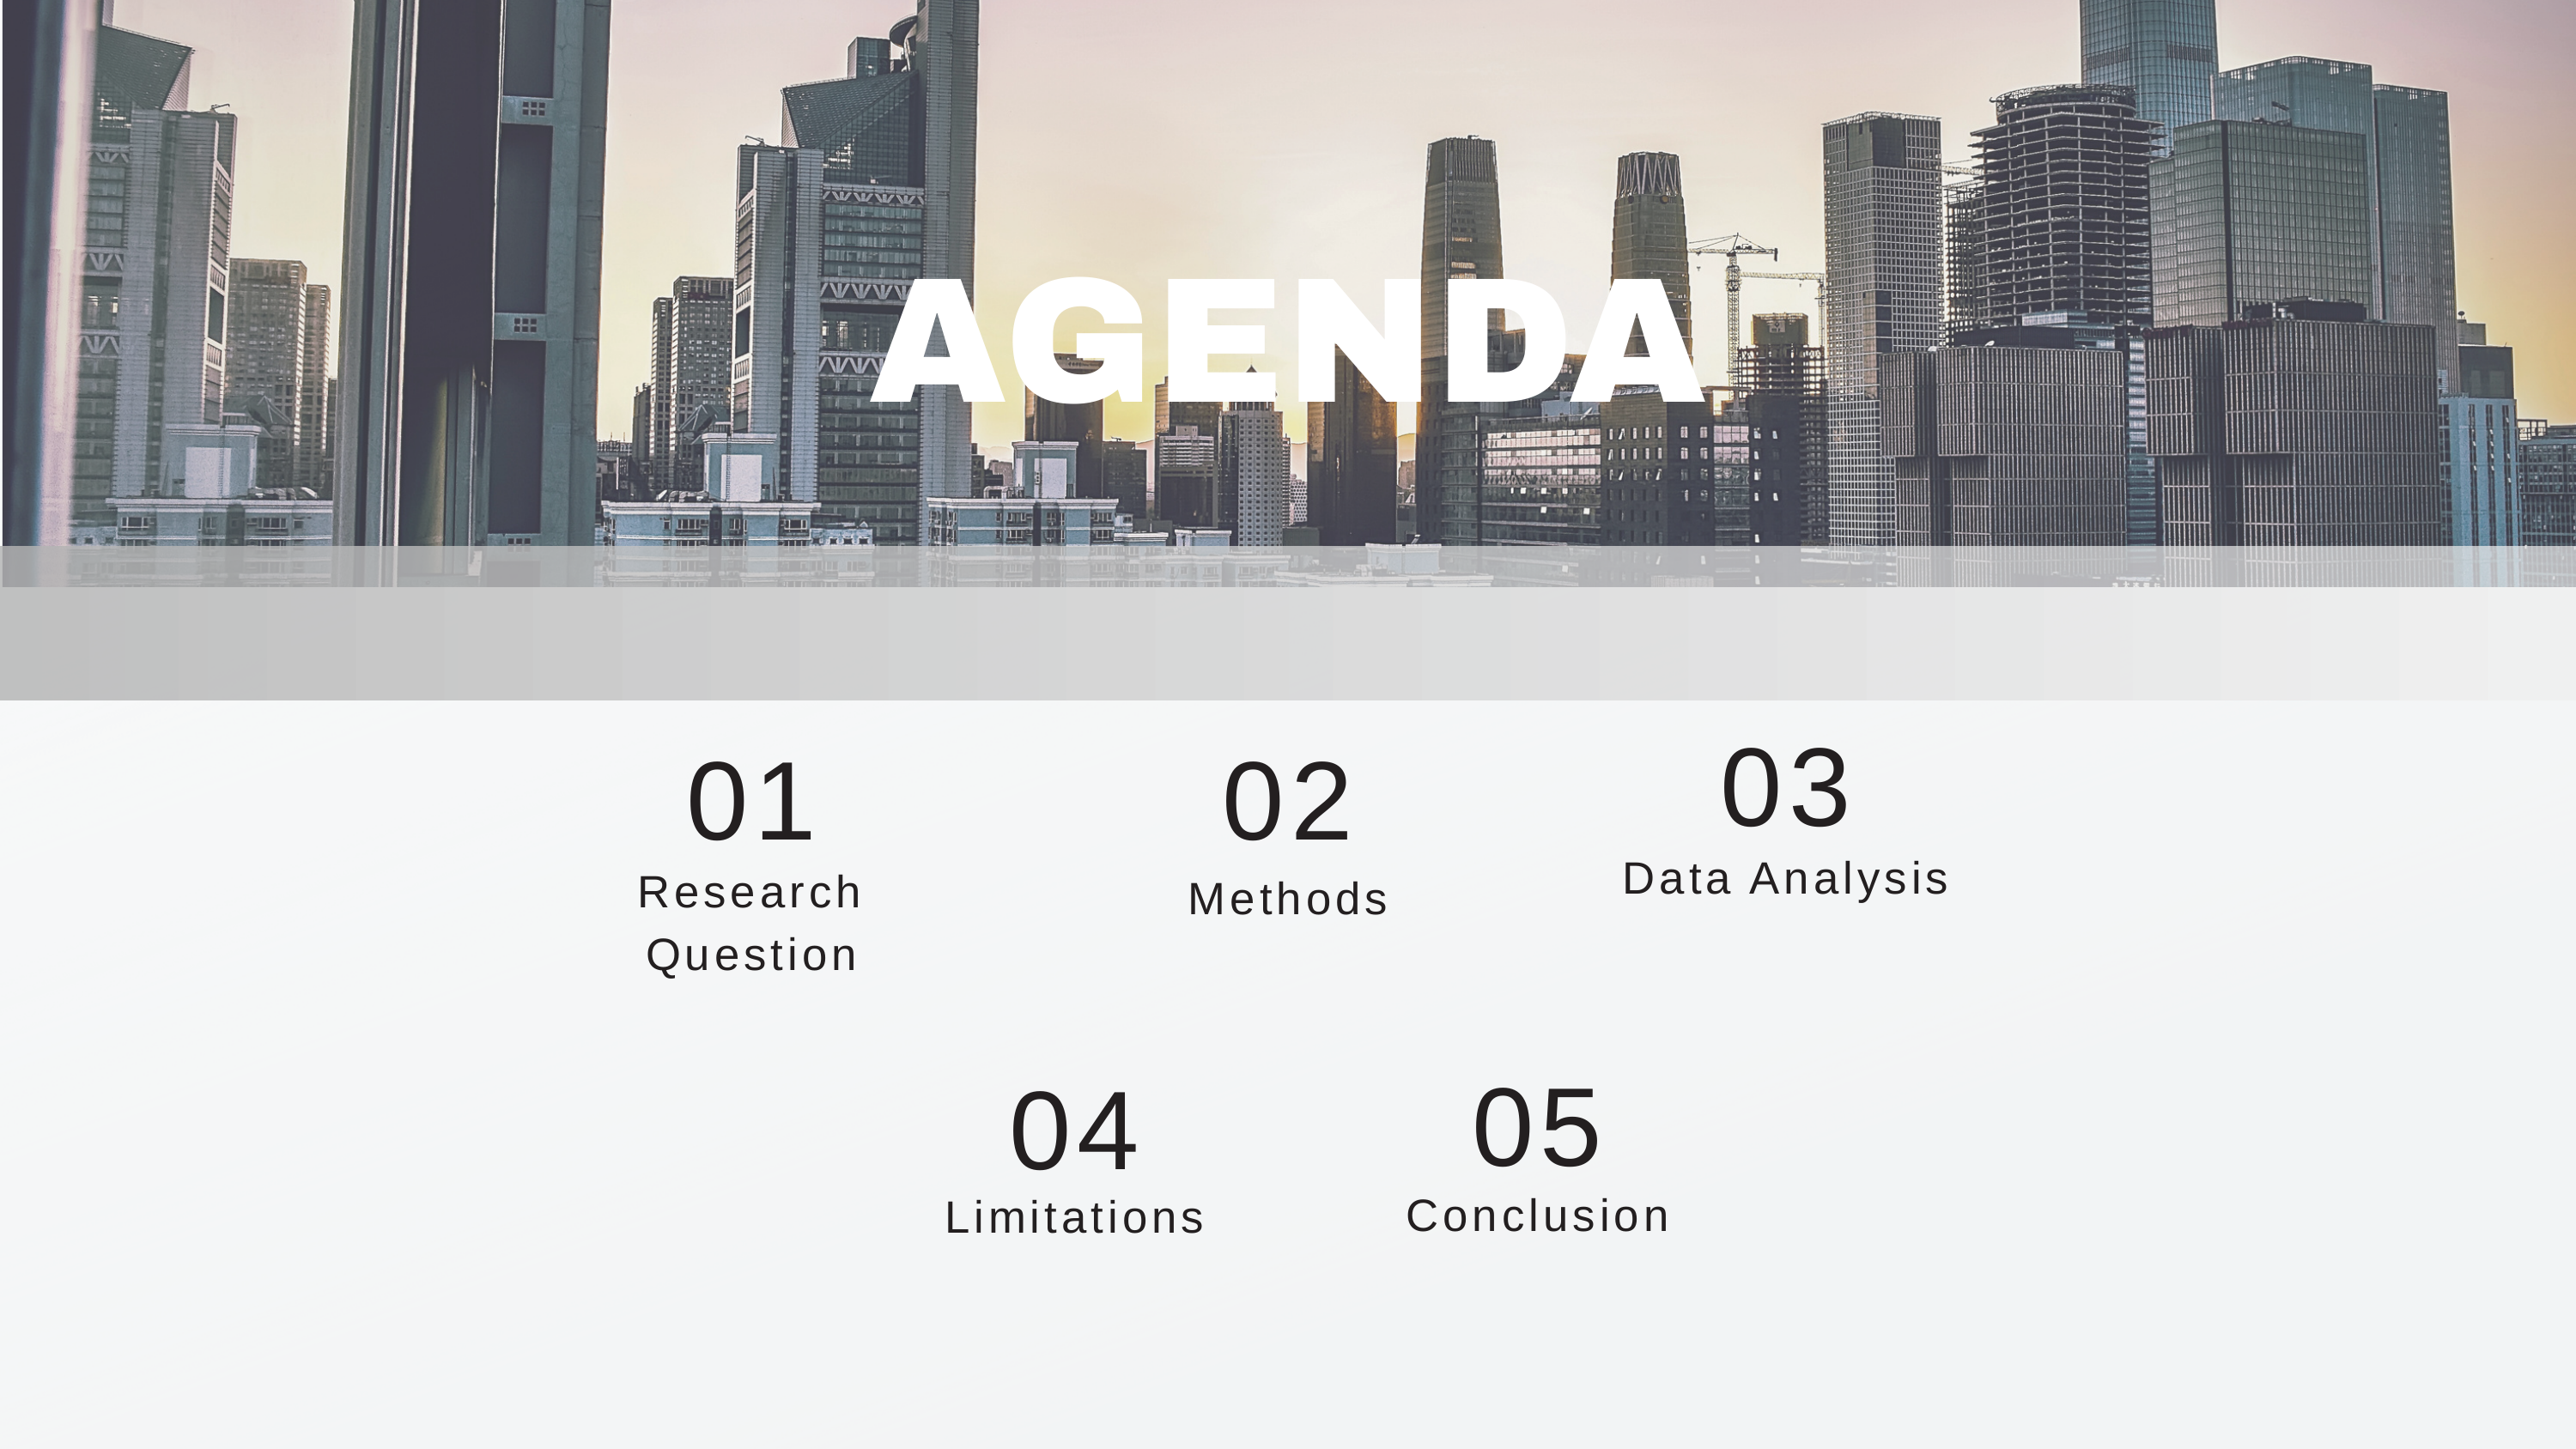

AGENDA
03
01
02
Data Analysis
Research Question
Methods
04
05
Conclusion
Limitations